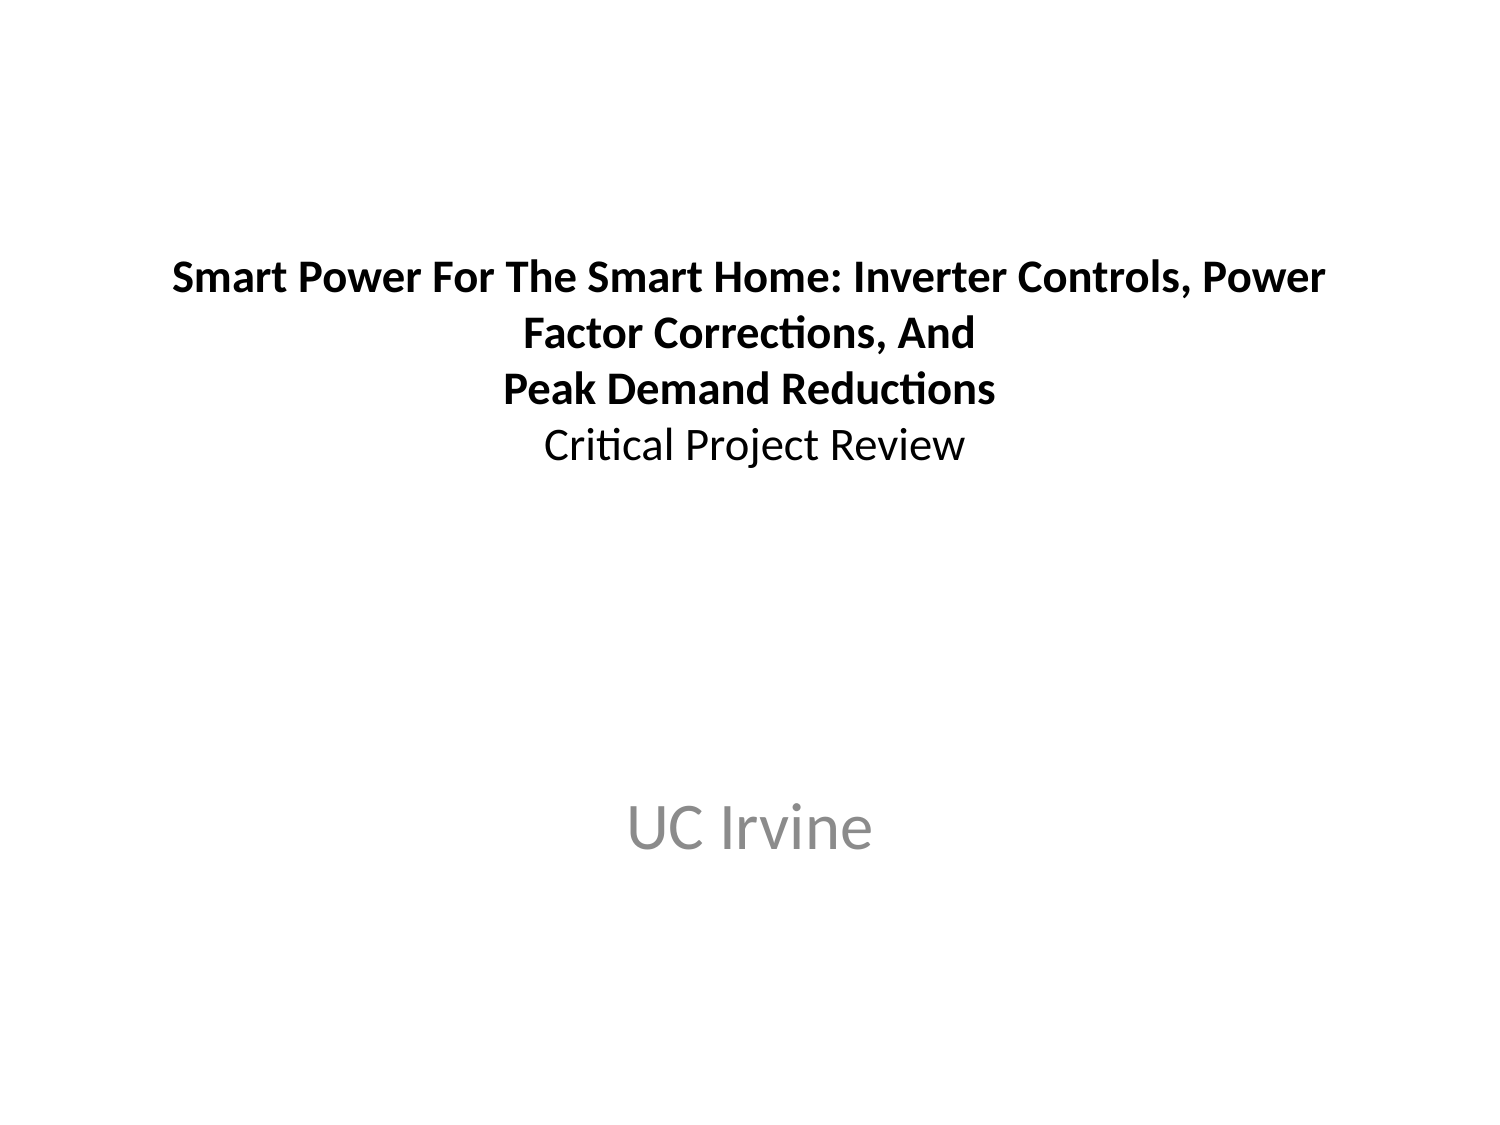

# Smart Power For The Smart Home: Inverter Controls, Power Factor Corrections, And Peak Demand Reductions Critical Project Review
UC Irvine